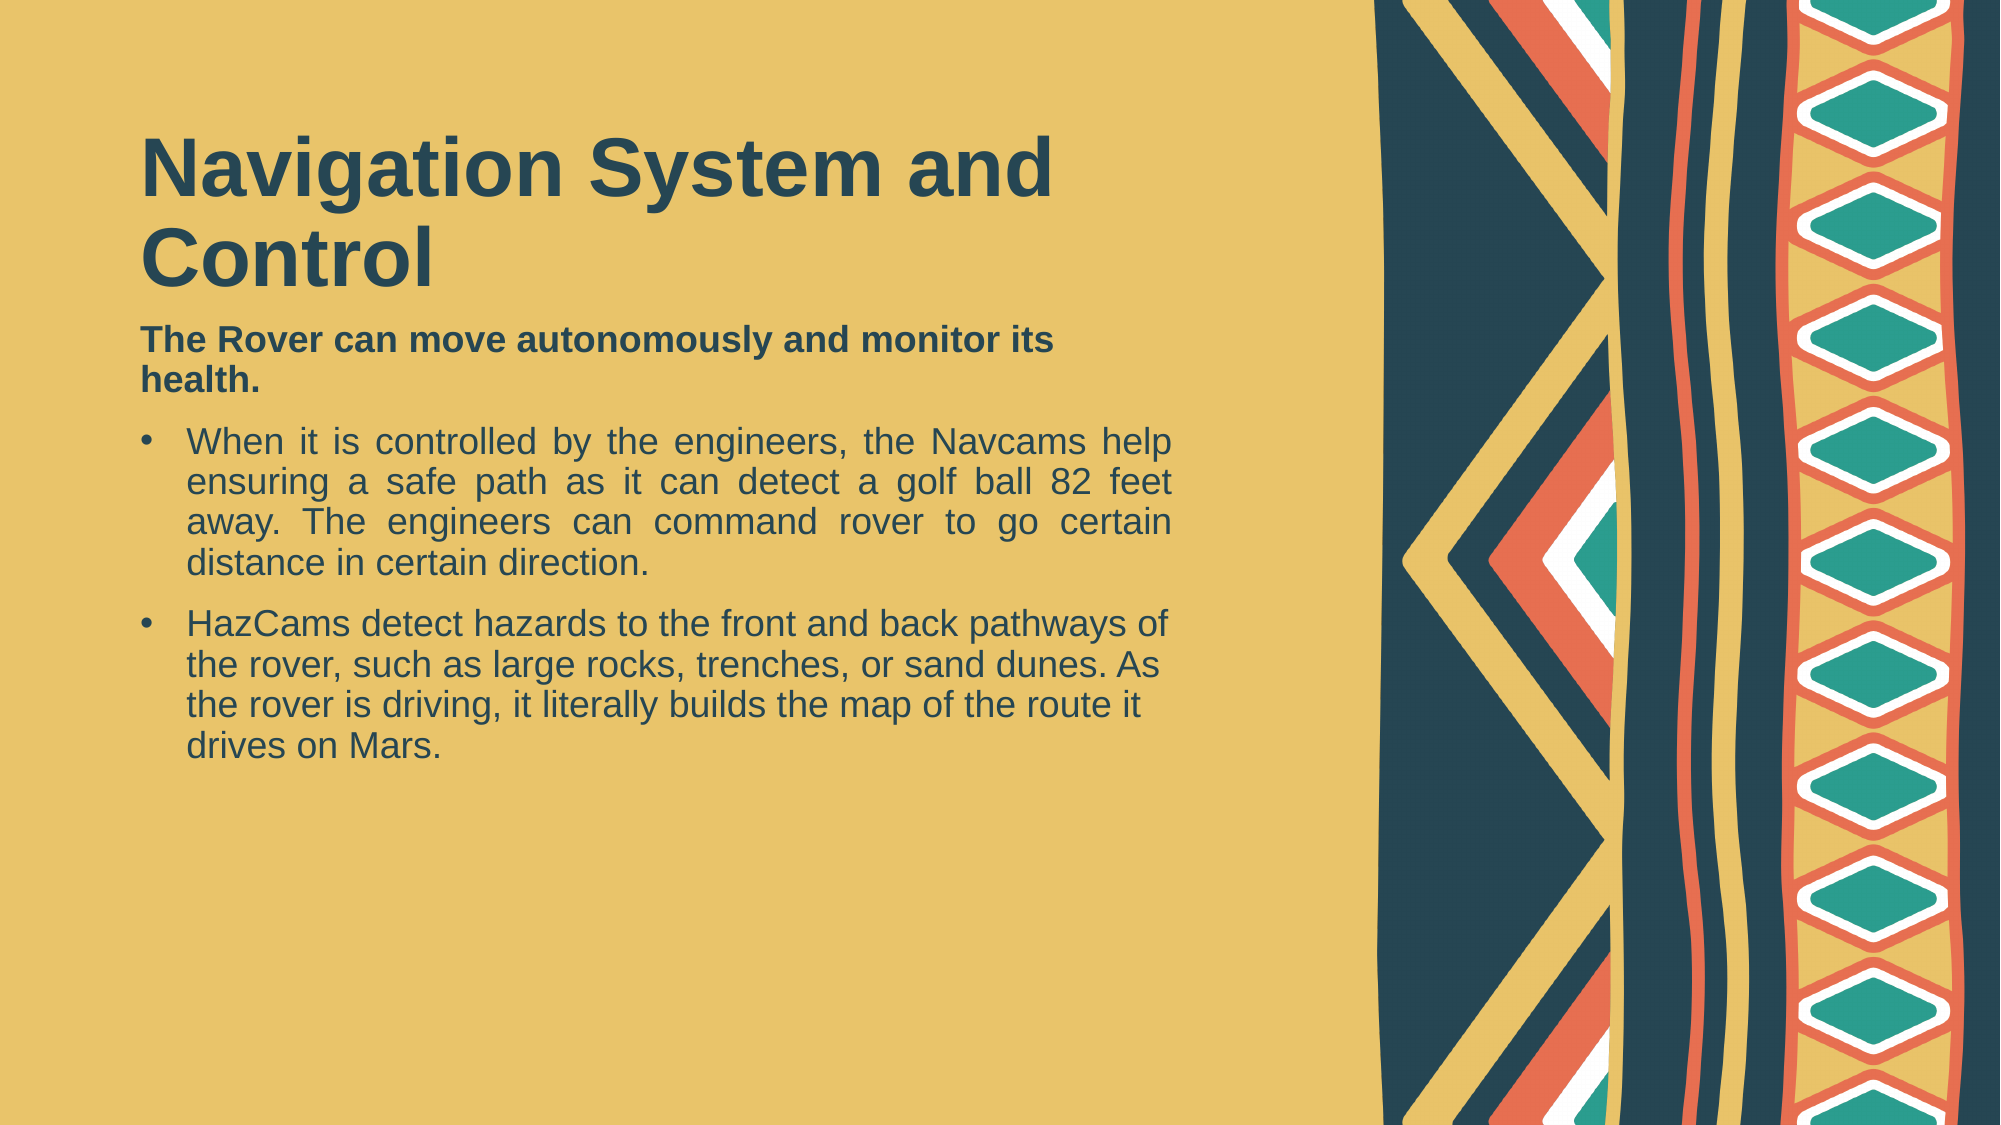

# Navigation System and Control
The Rover can move autonomously and monitor its health.
When it is controlled by the engineers, the Navcams help ensuring a safe path as it can detect a golf ball 82 feet away. The engineers can command rover to go certain distance in certain direction.
HazCams detect hazards to the front and back pathways of the rover, such as large rocks, trenches, or sand dunes. As the rover is driving, it literally builds the map of the route it drives on Mars.